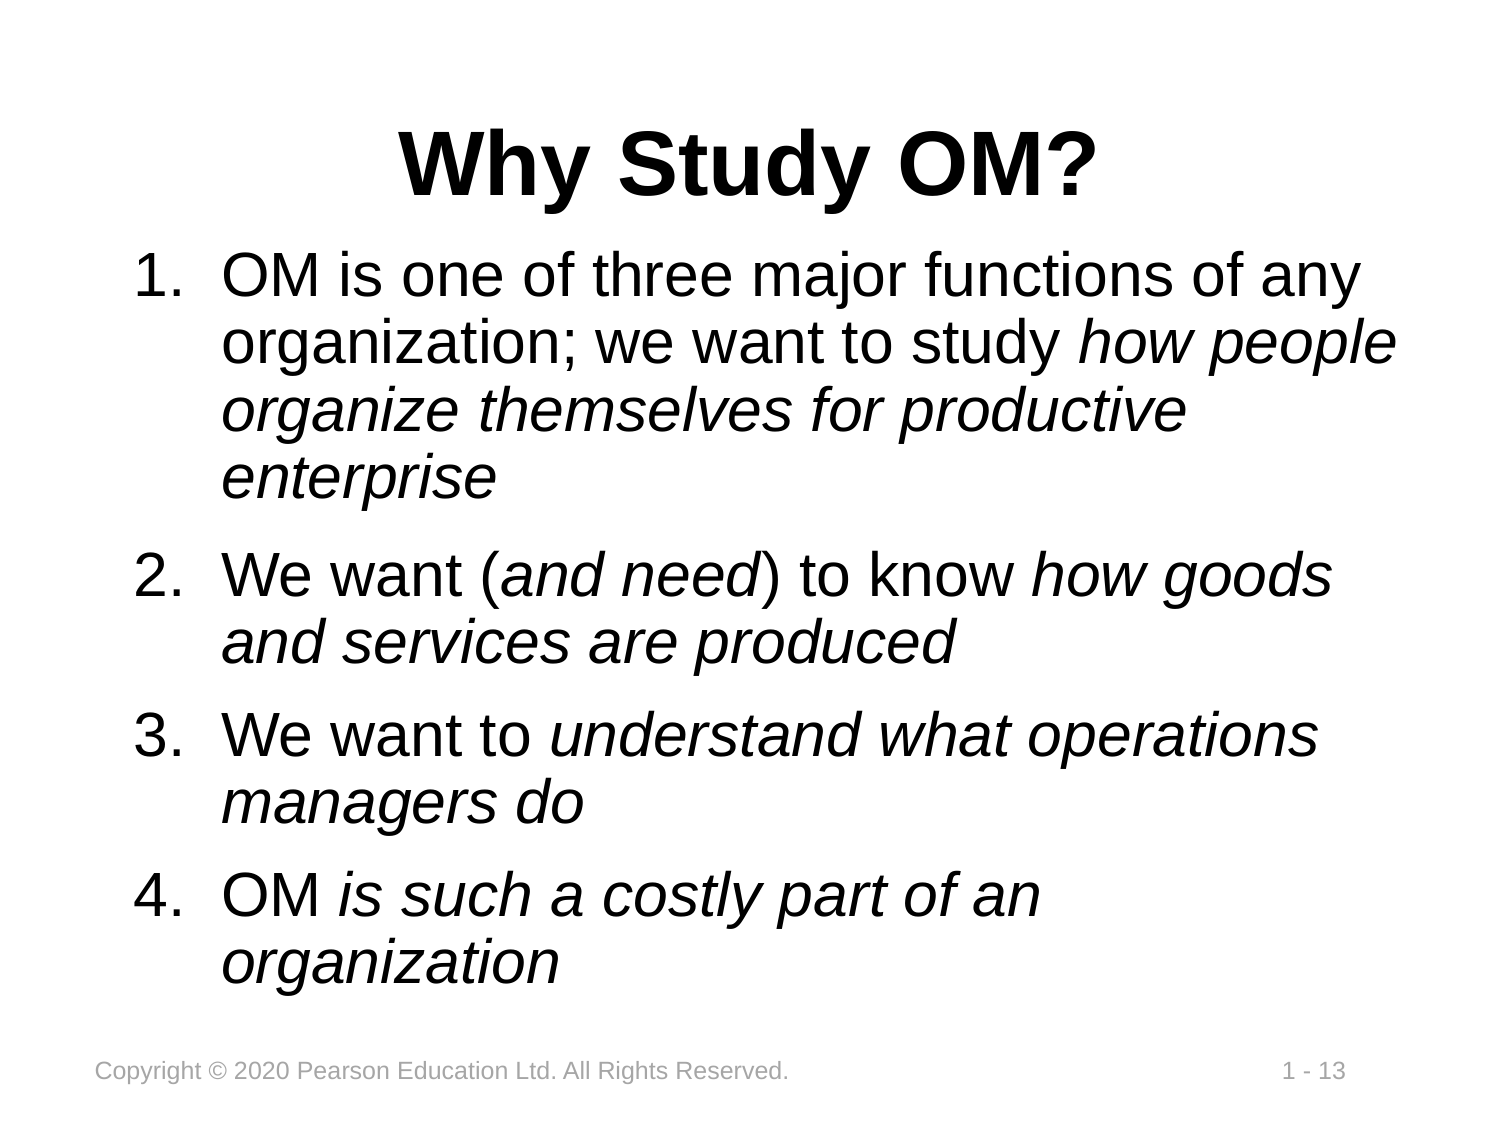

# Why Study OM?
OM is one of three major functions of any organization; we want to study how people organize themselves for productive enterprise
We want (and need) to know how goods and services are produced
We want to understand what operations managers do
OM is such a costly part of an organization